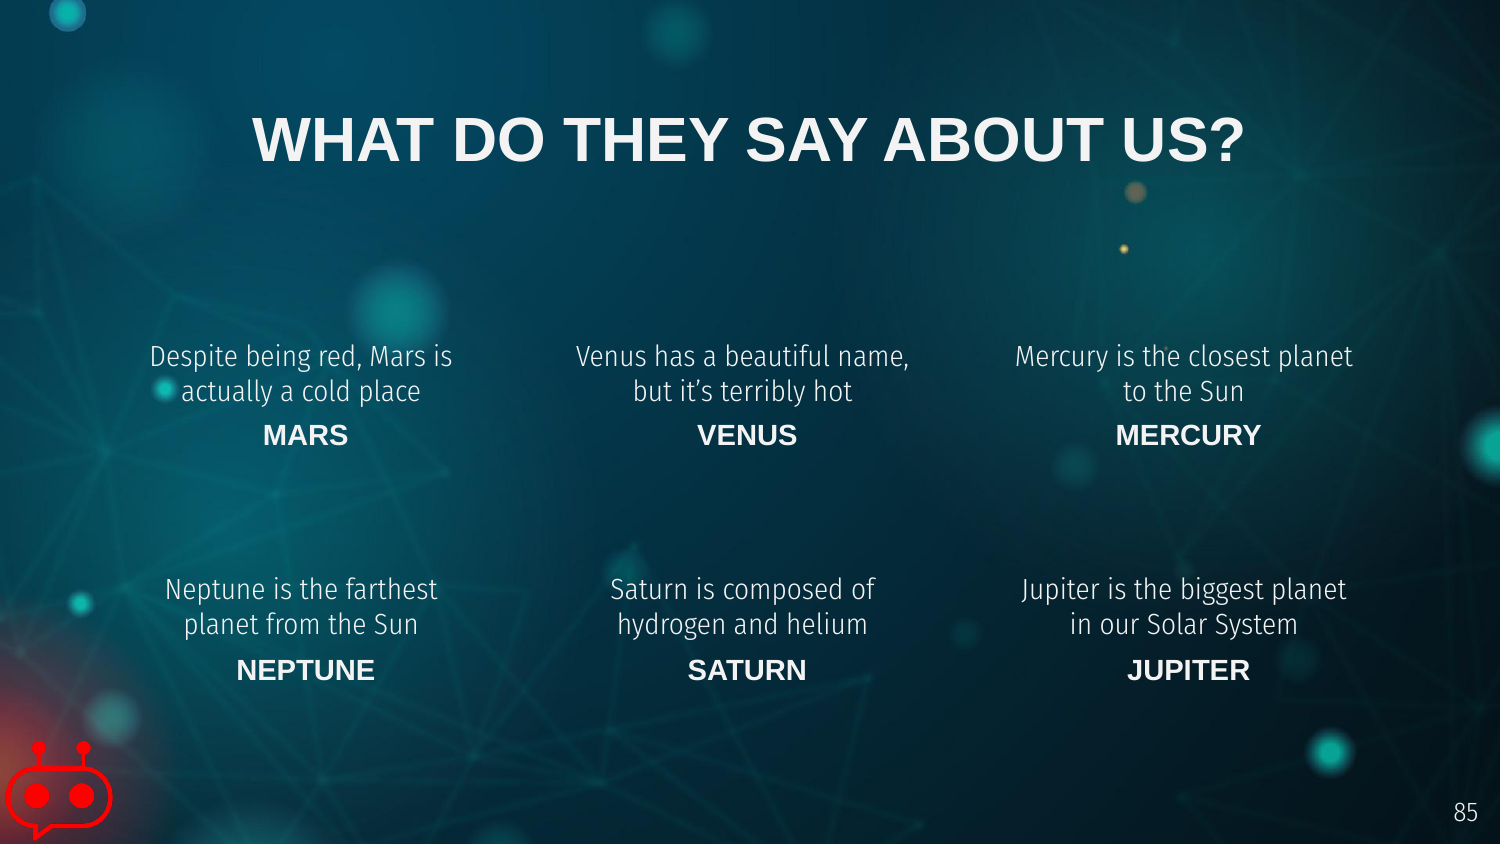

WHAT DO THEY SAY ABOUT US?
Despite being red, Mars is actually a cold place
Venus has a beautiful name, but it’s terribly hot
Mercury is the closest planet to the Sun
# MARS
VENUS
MERCURY
Neptune is the farthest planet from the Sun
Saturn is composed of hydrogen and helium
Jupiter is the biggest planet in our Solar System
NEPTUNE
SATURN
JUPITER
85